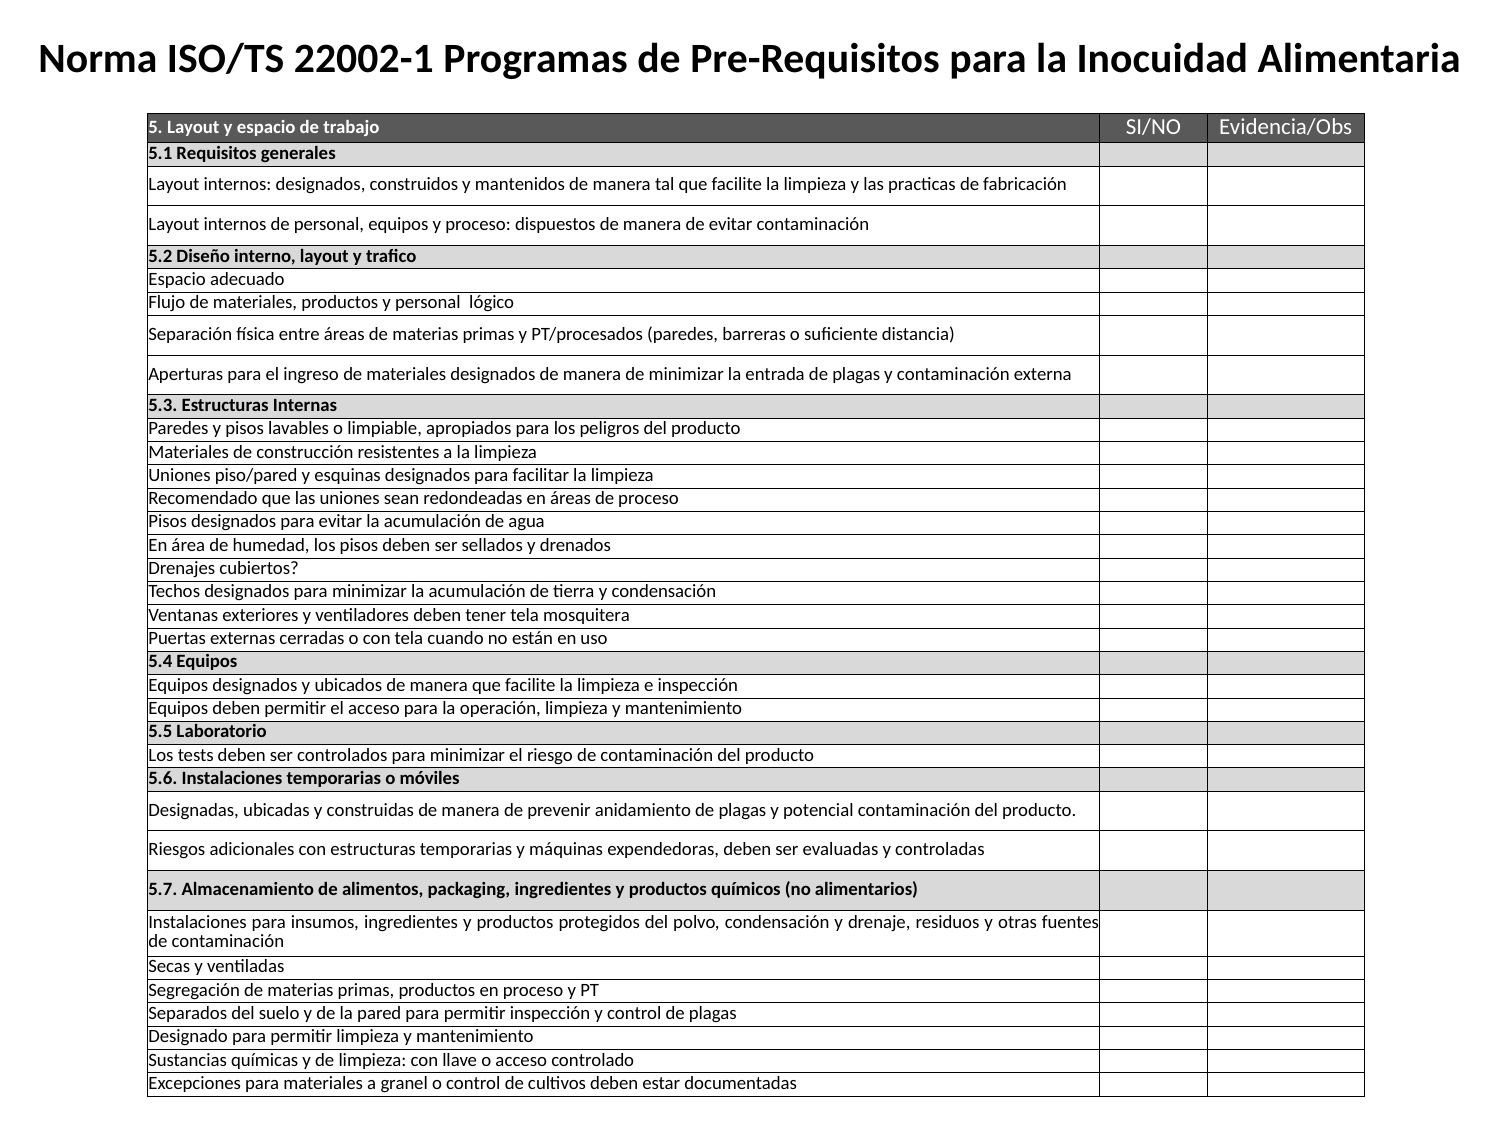

# Norma ISO/TS 22002-1 Programas de Pre-Requisitos para la Inocuidad Alimentaria
| 5. Layout y espacio de trabajo | SI/NO | Evidencia/Obs |
| --- | --- | --- |
| 5.1 Requisitos generales |  |  |
| Layout internos: designados, construidos y mantenidos de manera tal que facilite la limpieza y las practicas de fabricación |  |  |
| Layout internos de personal, equipos y proceso: dispuestos de manera de evitar contaminación |  |  |
| 5.2 Diseño interno, layout y trafico |  |  |
| Espacio adecuado |  |  |
| Flujo de materiales, productos y personal lógico |  |  |
| Separación física entre áreas de materias primas y PT/procesados (paredes, barreras o suficiente distancia) |  |  |
| Aperturas para el ingreso de materiales designados de manera de minimizar la entrada de plagas y contaminación externa |  |  |
| 5.3. Estructuras Internas |  |  |
| Paredes y pisos lavables o limpiable, apropiados para los peligros del producto |  |  |
| Materiales de construcción resistentes a la limpieza |  |  |
| Uniones piso/pared y esquinas designados para facilitar la limpieza |  |  |
| Recomendado que las uniones sean redondeadas en áreas de proceso |  |  |
| Pisos designados para evitar la acumulación de agua |  |  |
| En área de humedad, los pisos deben ser sellados y drenados |  |  |
| Drenajes cubiertos? |  |  |
| Techos designados para minimizar la acumulación de tierra y condensación |  |  |
| Ventanas exteriores y ventiladores deben tener tela mosquitera |  |  |
| Puertas externas cerradas o con tela cuando no están en uso |  |  |
| 5.4 Equipos |  |  |
| Equipos designados y ubicados de manera que facilite la limpieza e inspección |  |  |
| Equipos deben permitir el acceso para la operación, limpieza y mantenimiento |  |  |
| 5.5 Laboratorio |  |  |
| Los tests deben ser controlados para minimizar el riesgo de contaminación del producto |  |  |
| 5.6. Instalaciones temporarias o móviles |  |  |
| Designadas, ubicadas y construidas de manera de prevenir anidamiento de plagas y potencial contaminación del producto. |  |  |
| Riesgos adicionales con estructuras temporarias y máquinas expendedoras, deben ser evaluadas y controladas |  |  |
| 5.7. Almacenamiento de alimentos, packaging, ingredientes y productos químicos (no alimentarios) |  |  |
| Instalaciones para insumos, ingredientes y productos protegidos del polvo, condensación y drenaje, residuos y otras fuentes de contaminación |  |  |
| Secas y ventiladas |  |  |
| Segregación de materias primas, productos en proceso y PT |  |  |
| Separados del suelo y de la pared para permitir inspección y control de plagas |  |  |
| Designado para permitir limpieza y mantenimiento |  |  |
| Sustancias químicas y de limpieza: con llave o acceso controlado |  |  |
| Excepciones para materiales a granel o control de cultivos deben estar documentadas |  |  |